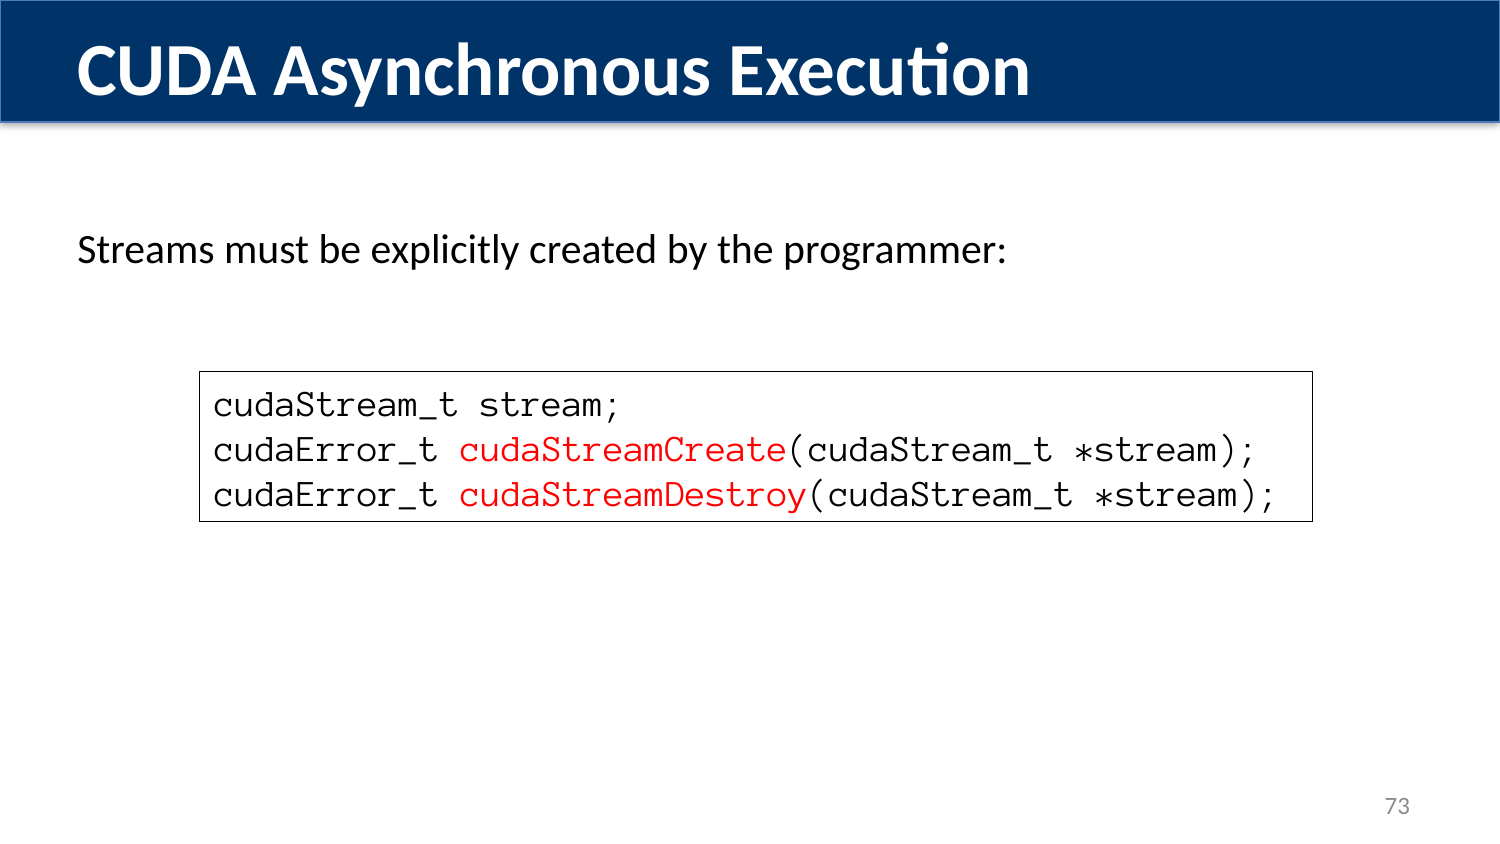

CUDA Asynchronous Execution

Streams must be explicitly created by the programmer:
cudaStream_t stream;
cudaError_t cudaStreamCreate(cudaStream_t *stream);
cudaError_t cudaStreamDestroy(cudaStream_t *stream);
73